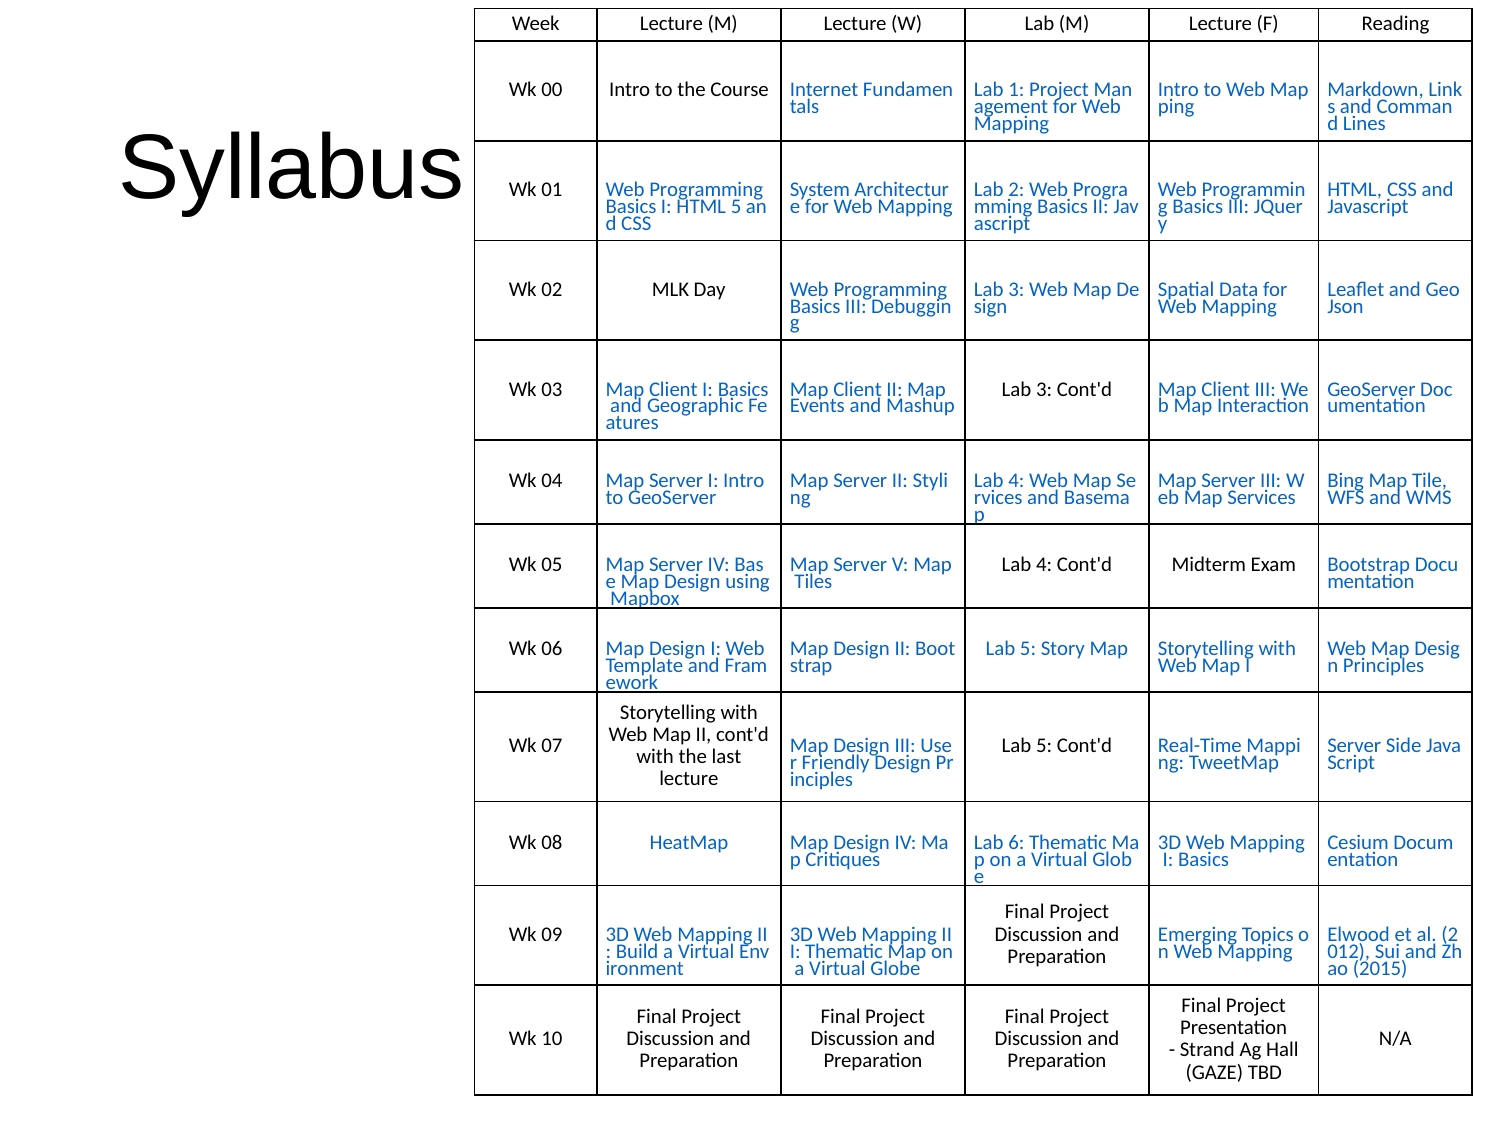

| Week | Lecture (M) | Lecture (W) | Lab (M) | Lecture (F) | Reading |
| --- | --- | --- | --- | --- | --- |
| Wk 00 | Intro to the Course | Internet Fundamentals | Lab 1: Project Management for Web Mapping | Intro to Web Mapping | Markdown, Links and Command Lines |
| Wk 01 | Web Programming Basics I: HTML 5 and CSS | System Architecture for Web Mapping | Lab 2: Web Programming Basics II: Javascript | Web Programming Basics III: JQuery | HTML, CSS and Javascript |
| Wk 02 | MLK Day | Web Programming Basics III: Debugging | Lab 3: Web Map Design | Spatial Data for Web Mapping | Leaflet and GeoJson |
| Wk 03 | Map Client I: Basics and Geographic Features | Map Client II: Map Events and Mashup | Lab 3: Cont'd | Map Client III: Web Map Interaction | GeoServer Documentation |
| Wk 04 | Map Server I: Intro to GeoServer | Map Server II: Styling | Lab 4: Web Map Services and Basemap | Map Server III: Web Map Services | Bing Map Tile, WFS and WMS |
| Wk 05 | Map Server IV: Base Map Design using Mapbox | Map Server V: Map Tiles | Lab 4: Cont'd | Midterm Exam | Bootstrap Documentation |
| Wk 06 | Map Design I: Web Template and Framework | Map Design II: Bootstrap | Lab 5: Story Map | Storytelling with Web Map I | Web Map Design Principles |
| Wk 07 | Storytelling with Web Map II, cont'd with the last lecture | Map Design III: User Friendly Design Principles | Lab 5: Cont'd | Real-Time Mapping: TweetMap | Server Side JavaScript |
| Wk 08 | HeatMap | Map Design IV: Map Critiques | Lab 6: Thematic Map on a Virtual Globe | 3D Web Mapping I: Basics | Cesium Documentation |
| Wk 09 | 3D Web Mapping II: Build a Virtual Environment | 3D Web Mapping III: Thematic Map on a Virtual Globe | Final Project Discussion and Preparation | Emerging Topics on Web Mapping | Elwood et al. (2012), Sui and Zhao (2015) |
| Wk 10 | Final Project Discussion and Preparation | Final Project Discussion and Preparation | Final Project Discussion and Preparation | Final Project Presentation - Strand Ag Hall (GAZE) TBD | N/A |
# Syllabus